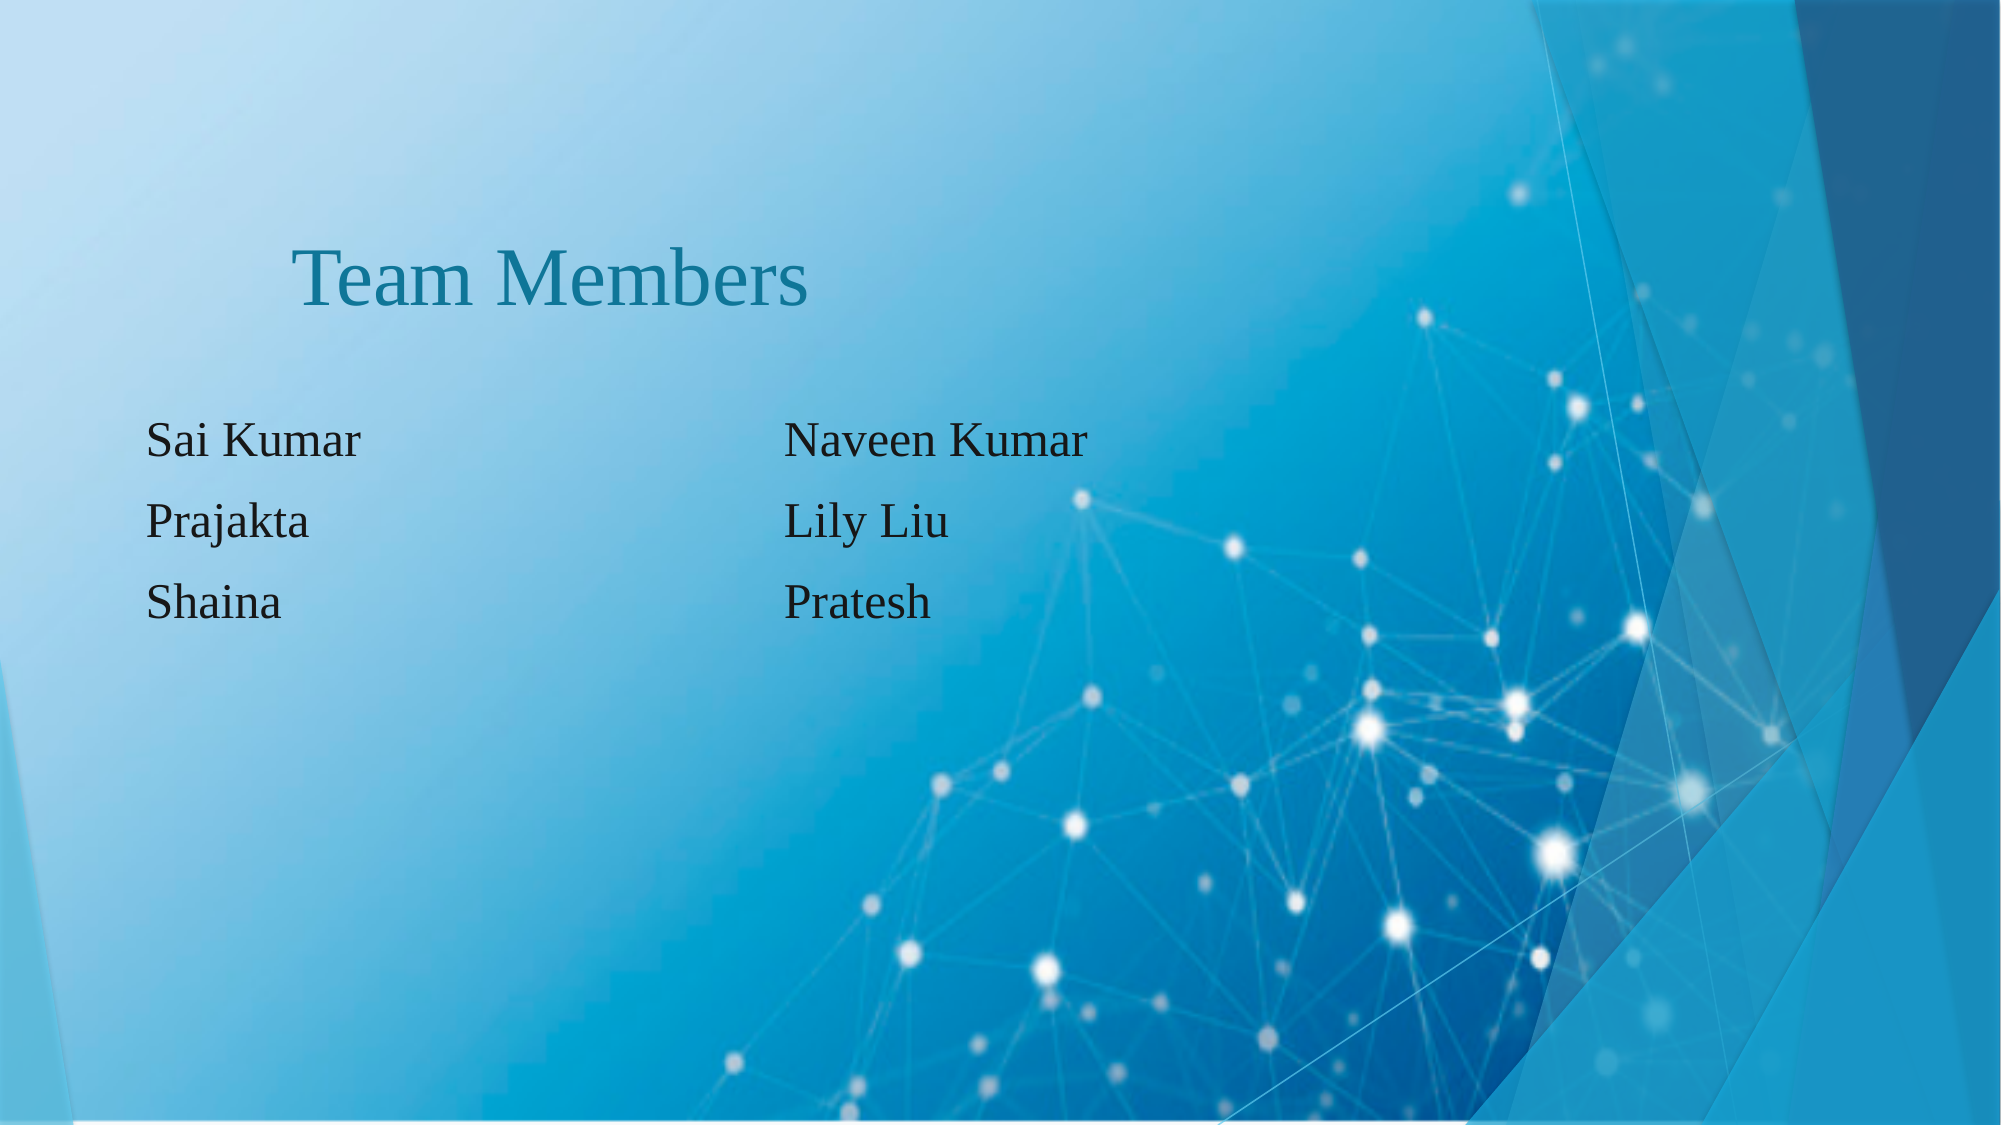

# Team Members
Sai Kumar
Prajakta
Shaina
Naveen Kumar
Lily Liu
Pratesh